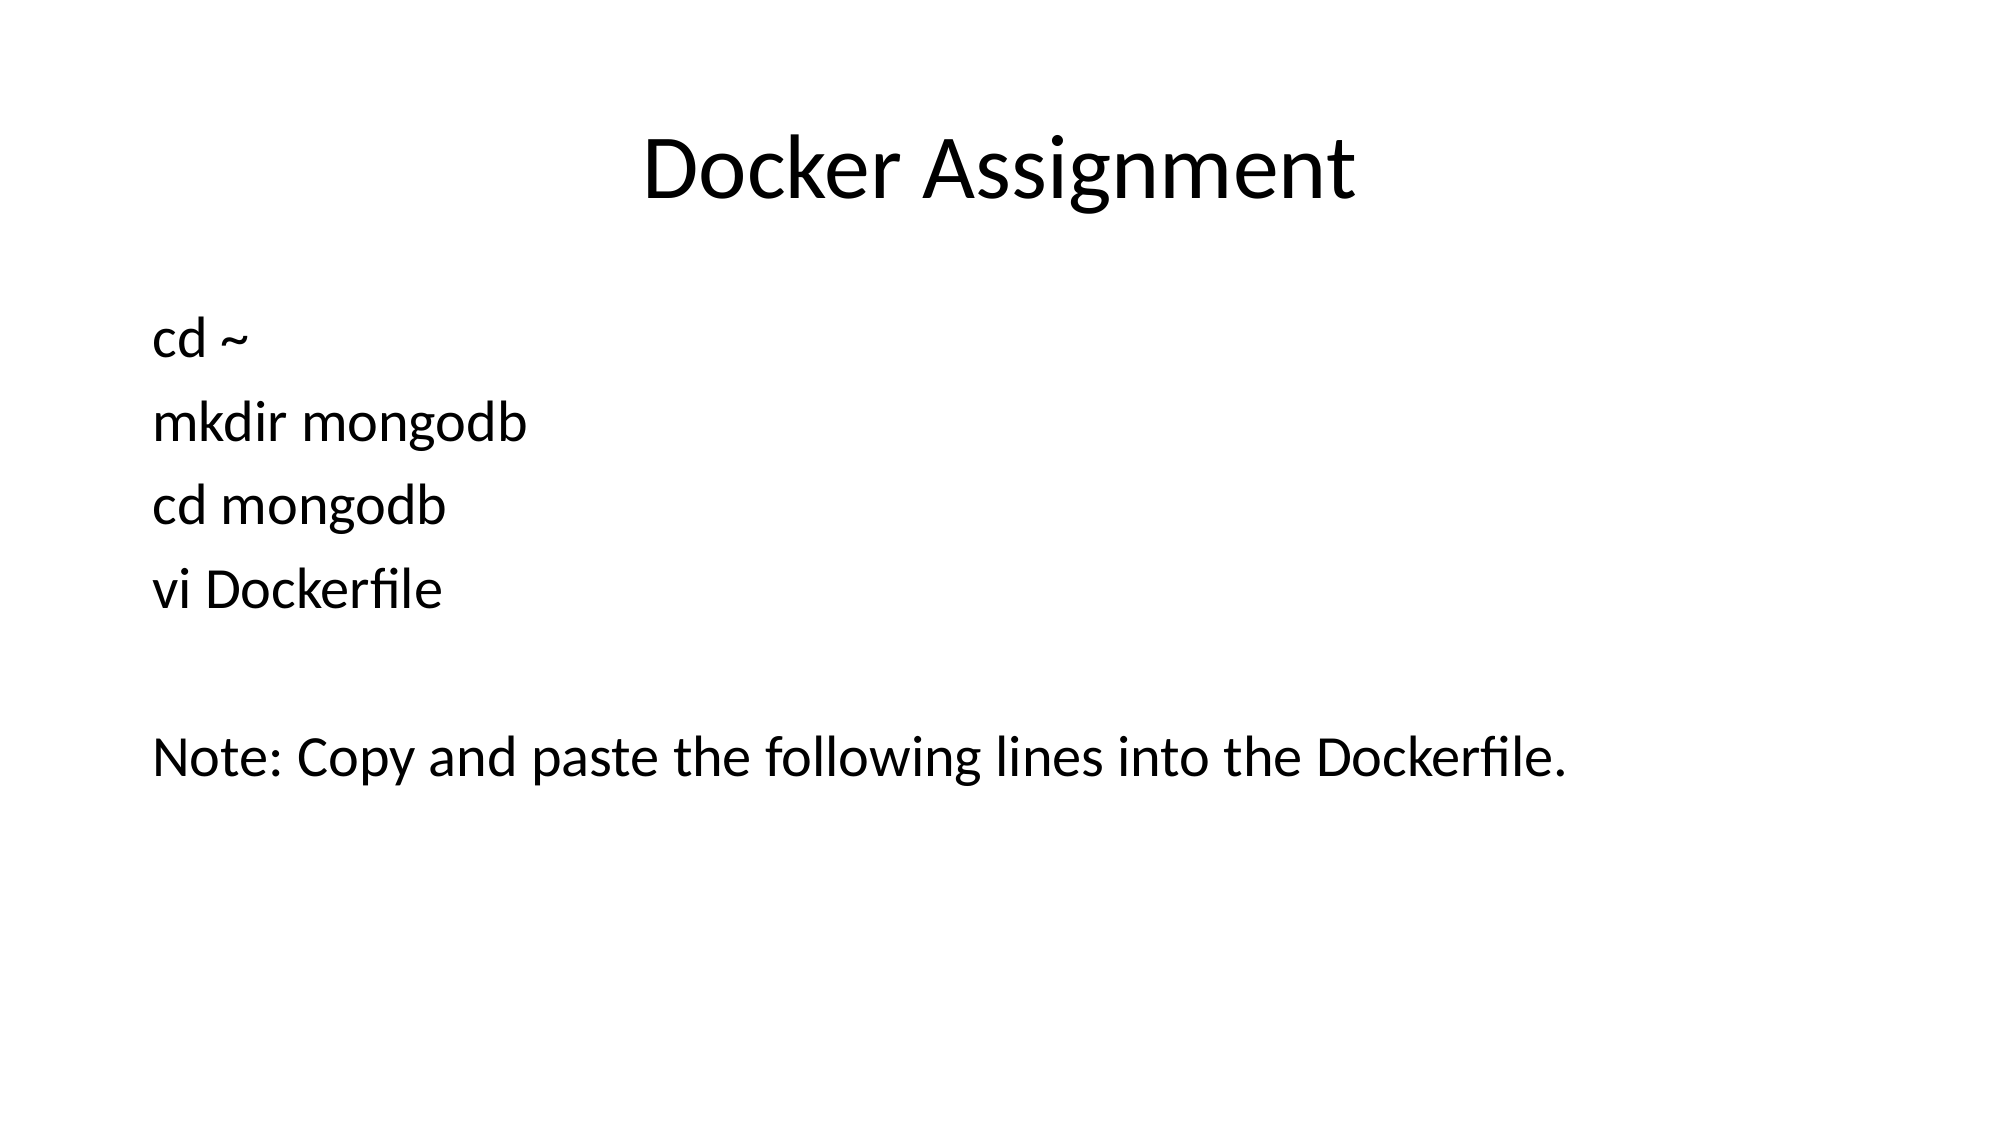

# Docker Assignment
cd ~
mkdir mongodb
cd mongodb
vi Dockerfile

Note: Copy and paste the following lines into the Dockerfile.